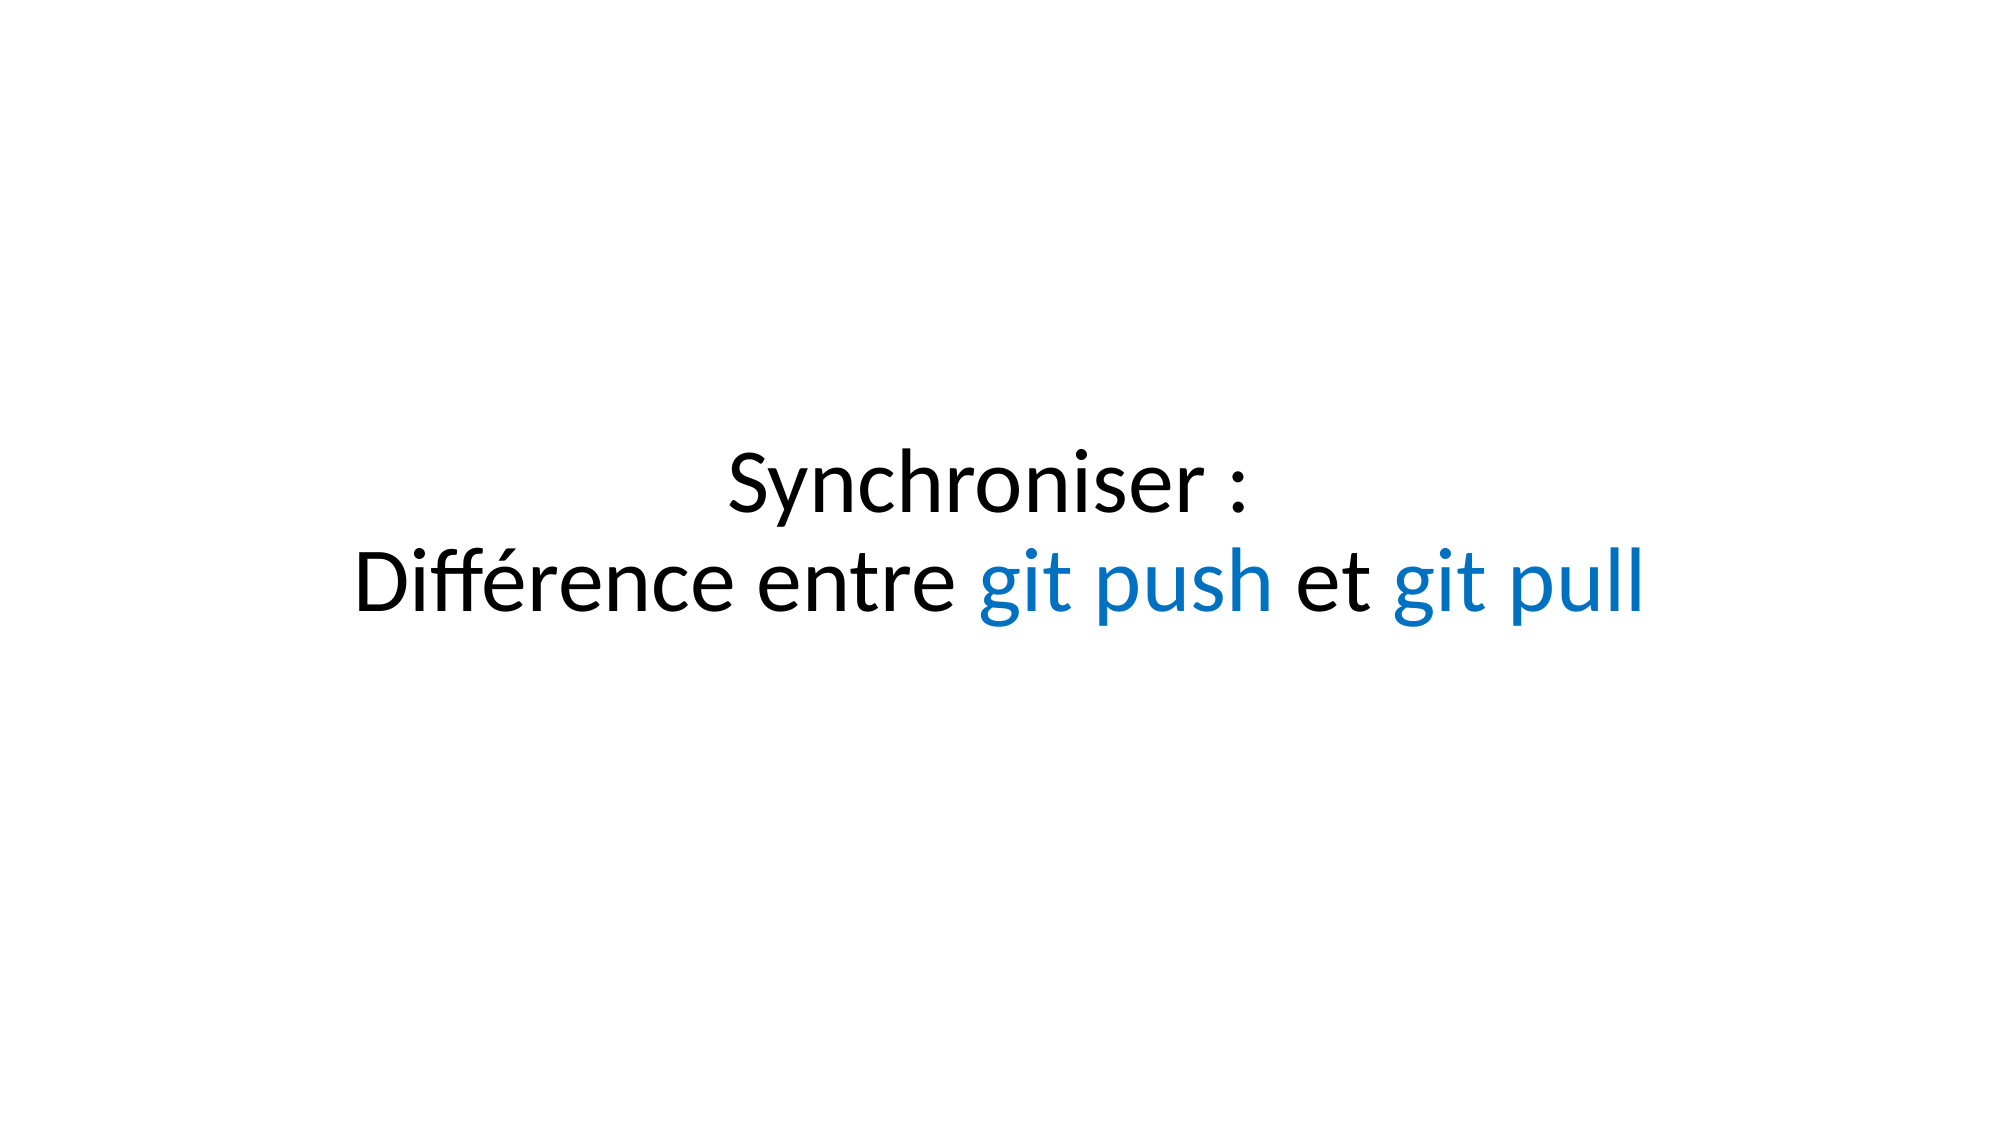

# Synchroniser : Différence entre git push et git pull